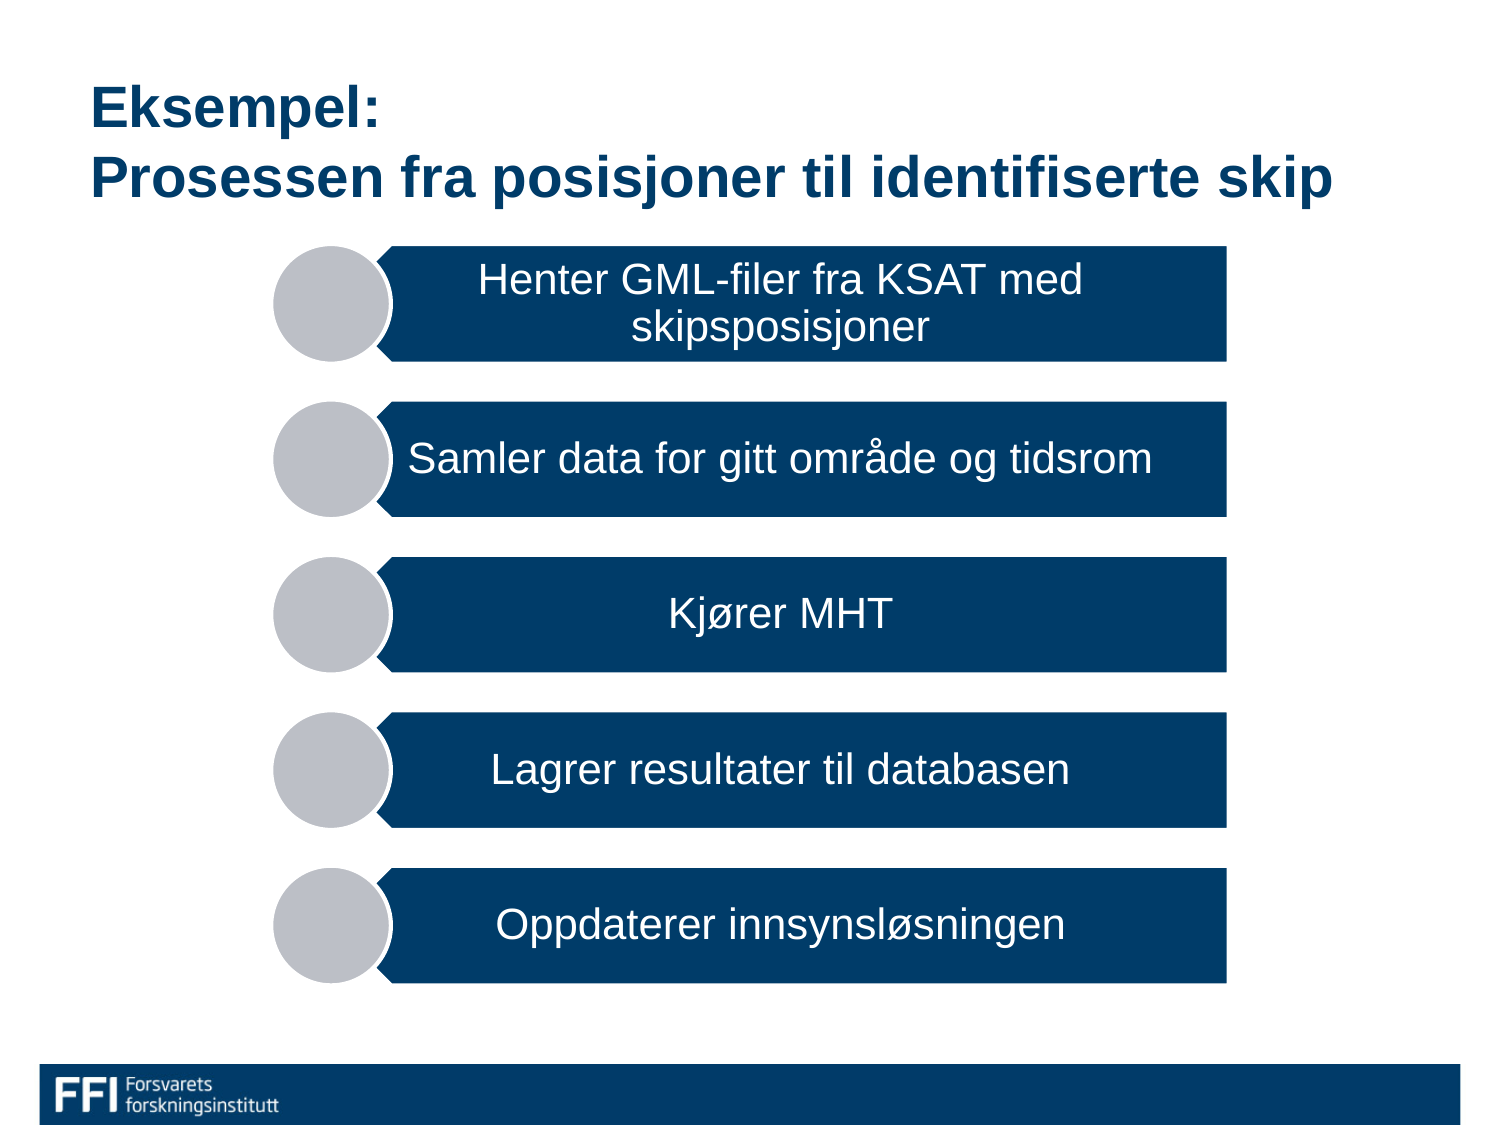

# Eksempel: Prosessen fra posisjoner til identifiserte skip
Henter GML-filer fra KSAT med skipsposisjoner
Samler data for gitt område og tidsrom
Kjører MHT
Lagrer resultater til databasen
Oppdaterer innsynsløsningen